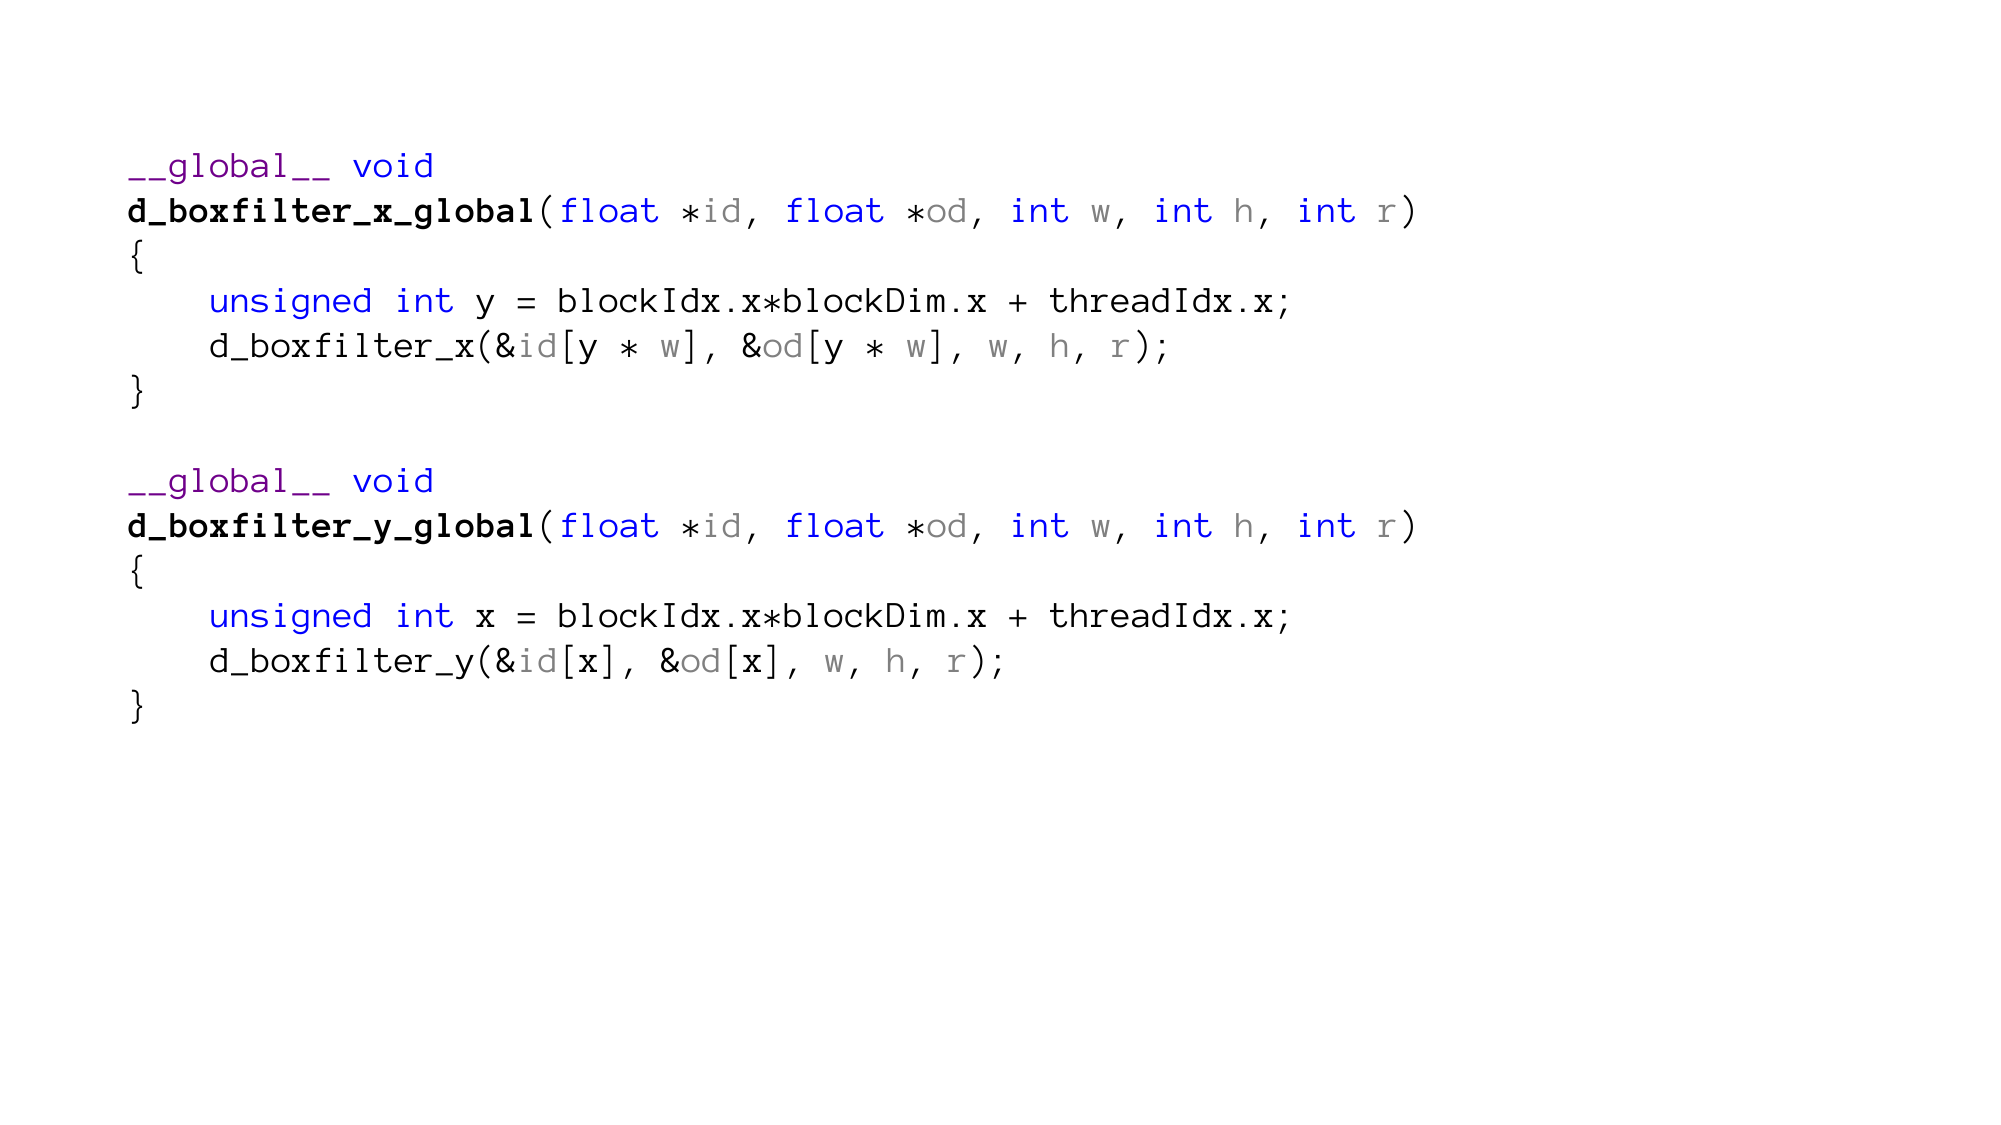

__global__ void
d_boxfilter_x_global(float *id, float *od, int w, int h, int r)
{
    unsigned int y = blockIdx.x*blockDim.x + threadIdx.x;
    d_boxfilter_x(&id[y * w], &od[y * w], w, h, r);
}

__global__ void
d_boxfilter_y_global(float *id, float *od, int w, int h, int r)
{
    unsigned int x = blockIdx.x*blockDim.x + threadIdx.x;
    d_boxfilter_y(&id[x], &od[x], w, h, r);
}